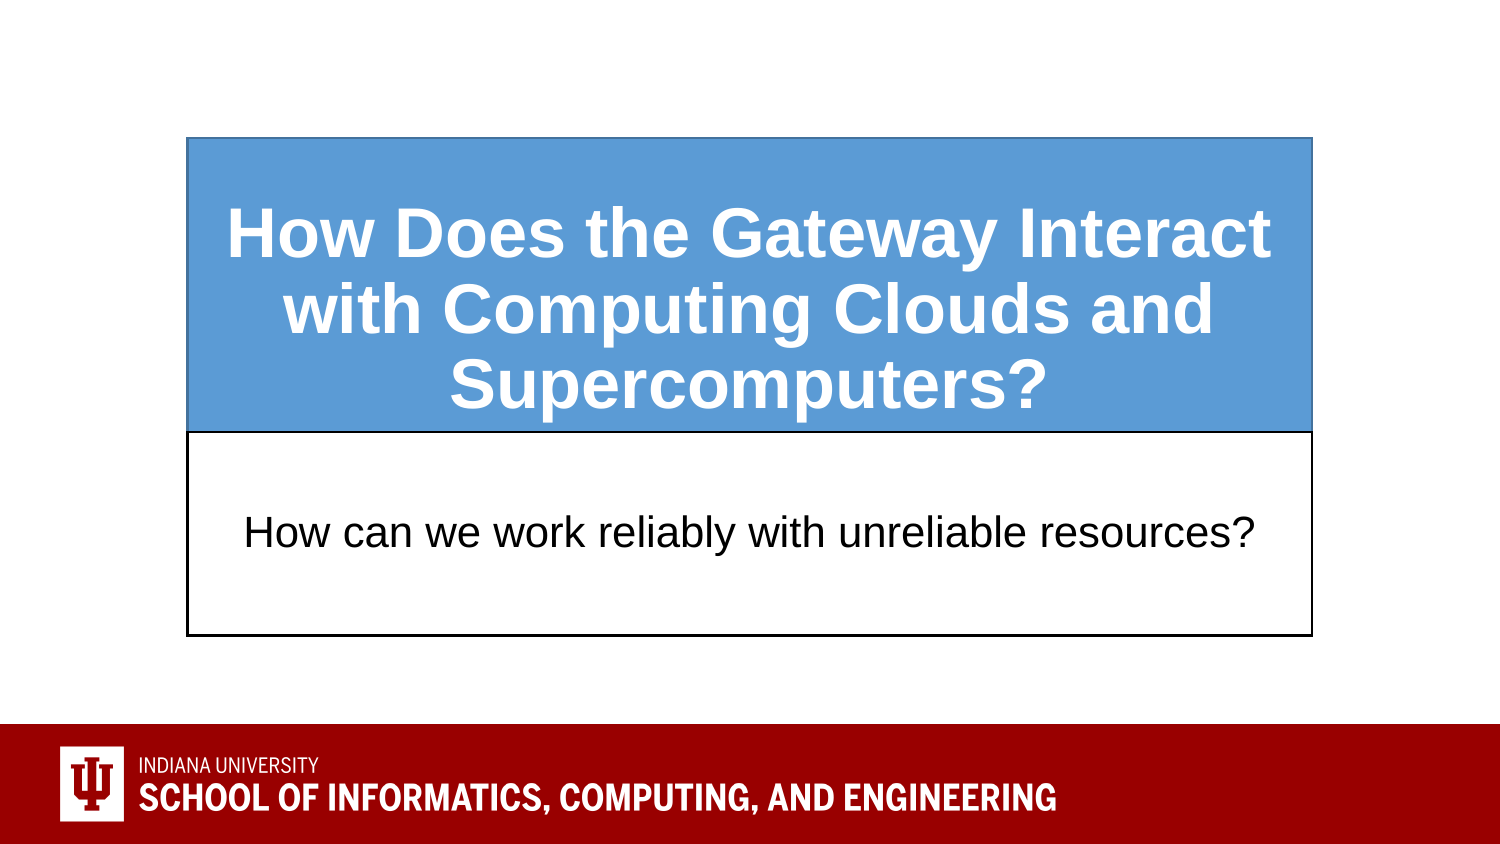

# How Does the Gateway Interact with Computing Clouds and Supercomputers?
How can we work reliably with unreliable resources?